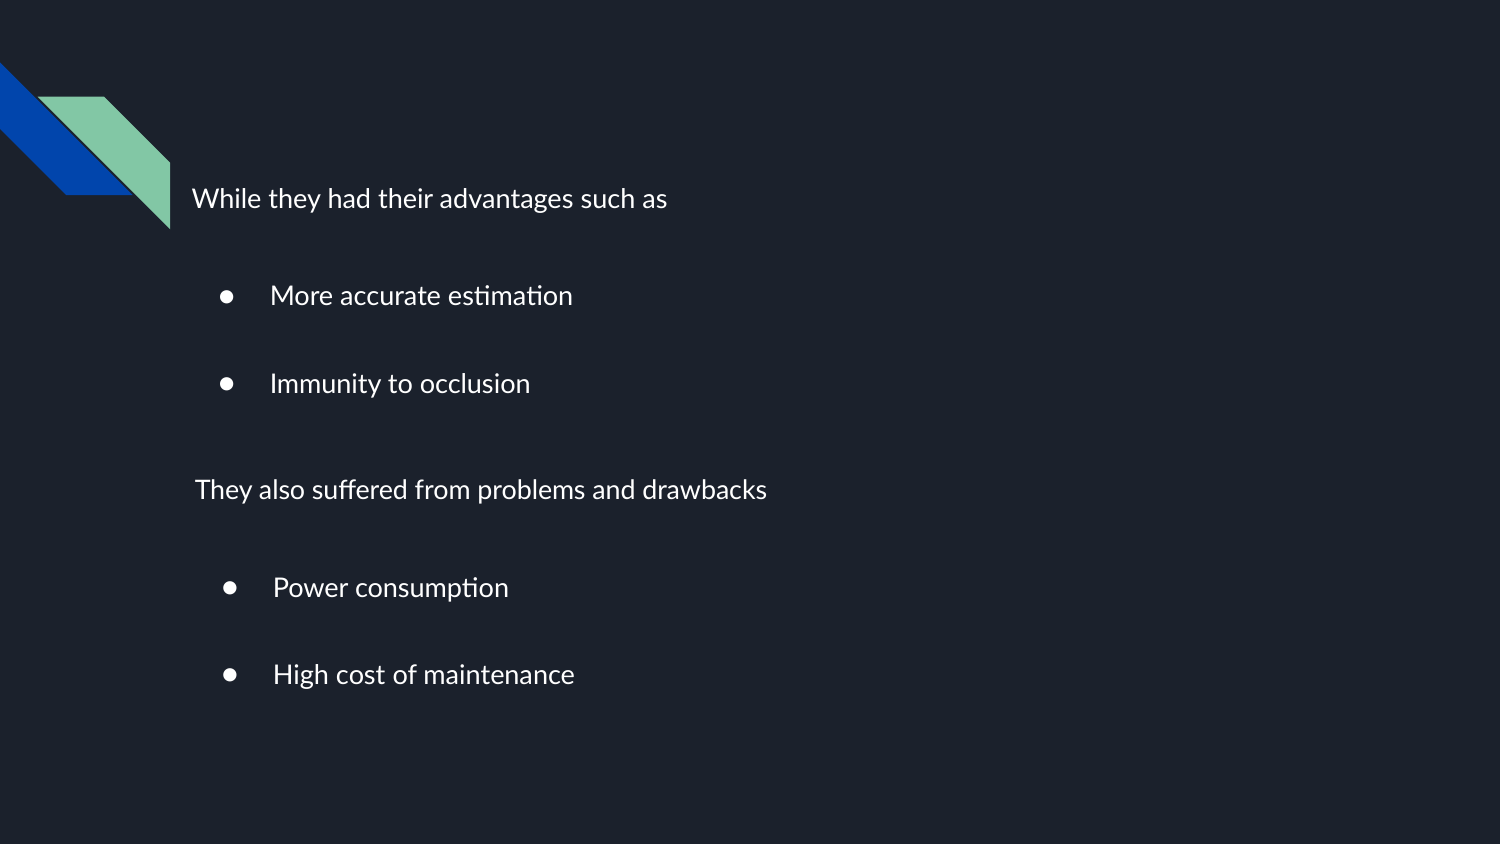

While they had their advantages such as
More accurate estimation
Immunity to occlusion
They also suffered from problems and drawbacks
Power consumption
High cost of maintenance